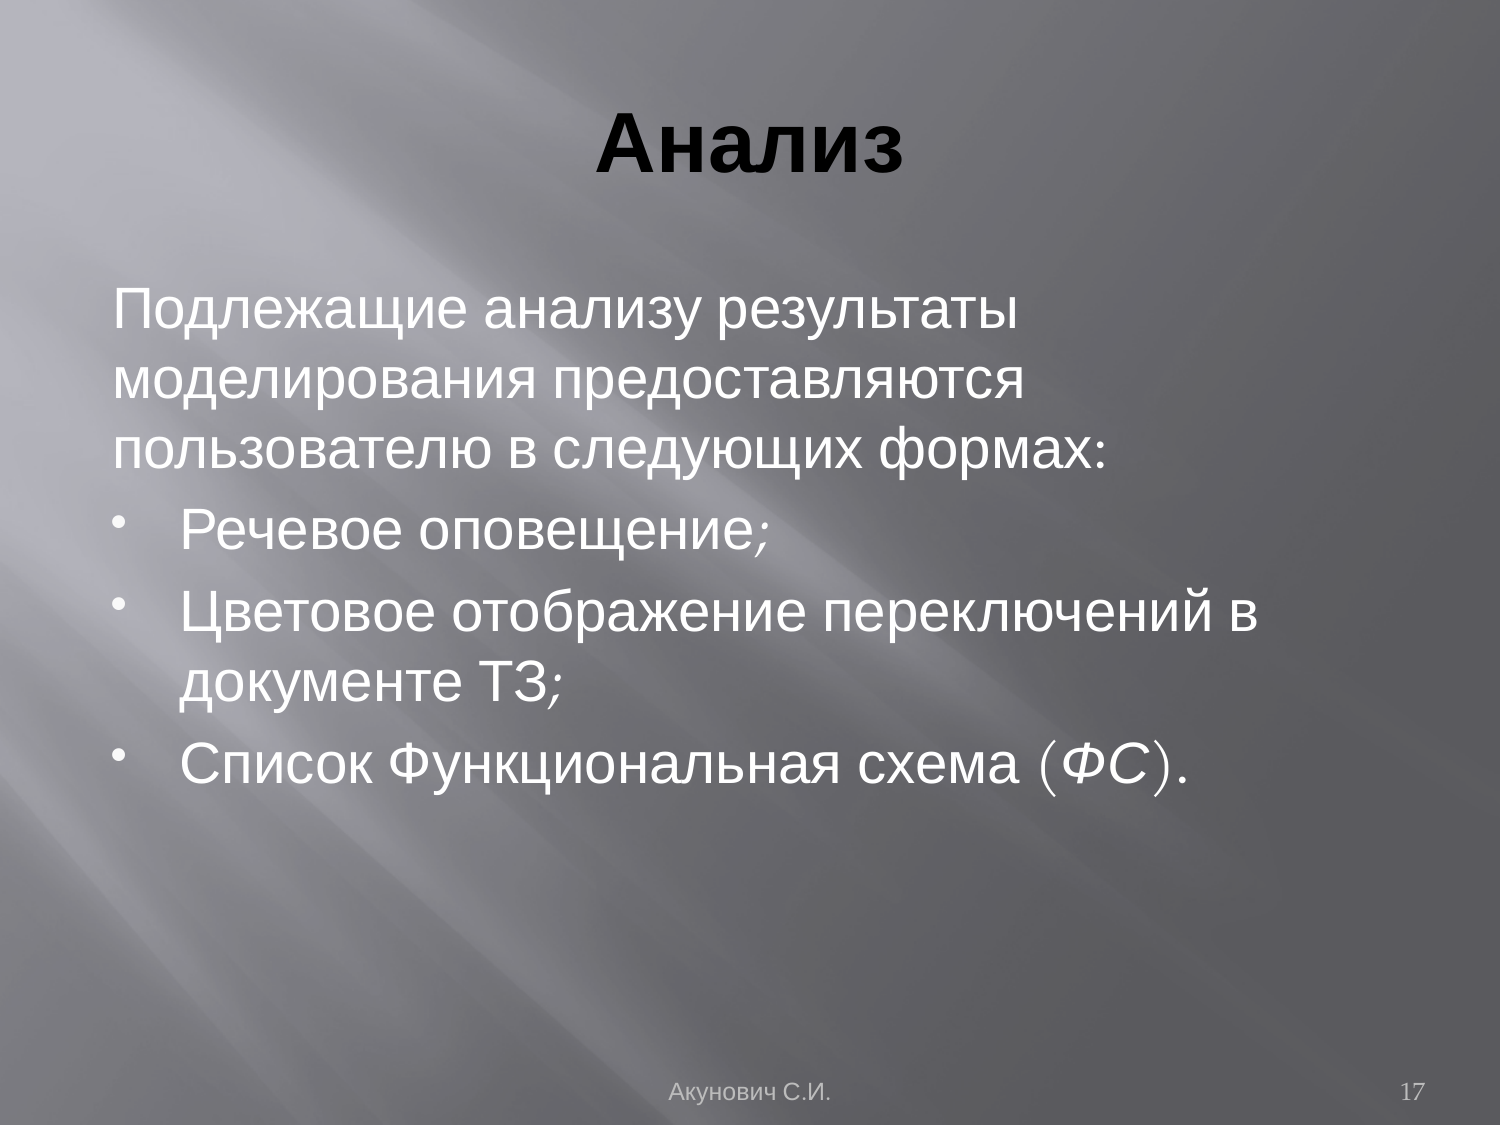

# Анализ
Подлежащие анализу результаты моделирования предоставляются пользователю в следующих формах:
Речевое оповещение;
Цветовое отображение переключений в документе ТЗ;
Список Функциональная схема (ФС).
Акунович С.И.
17